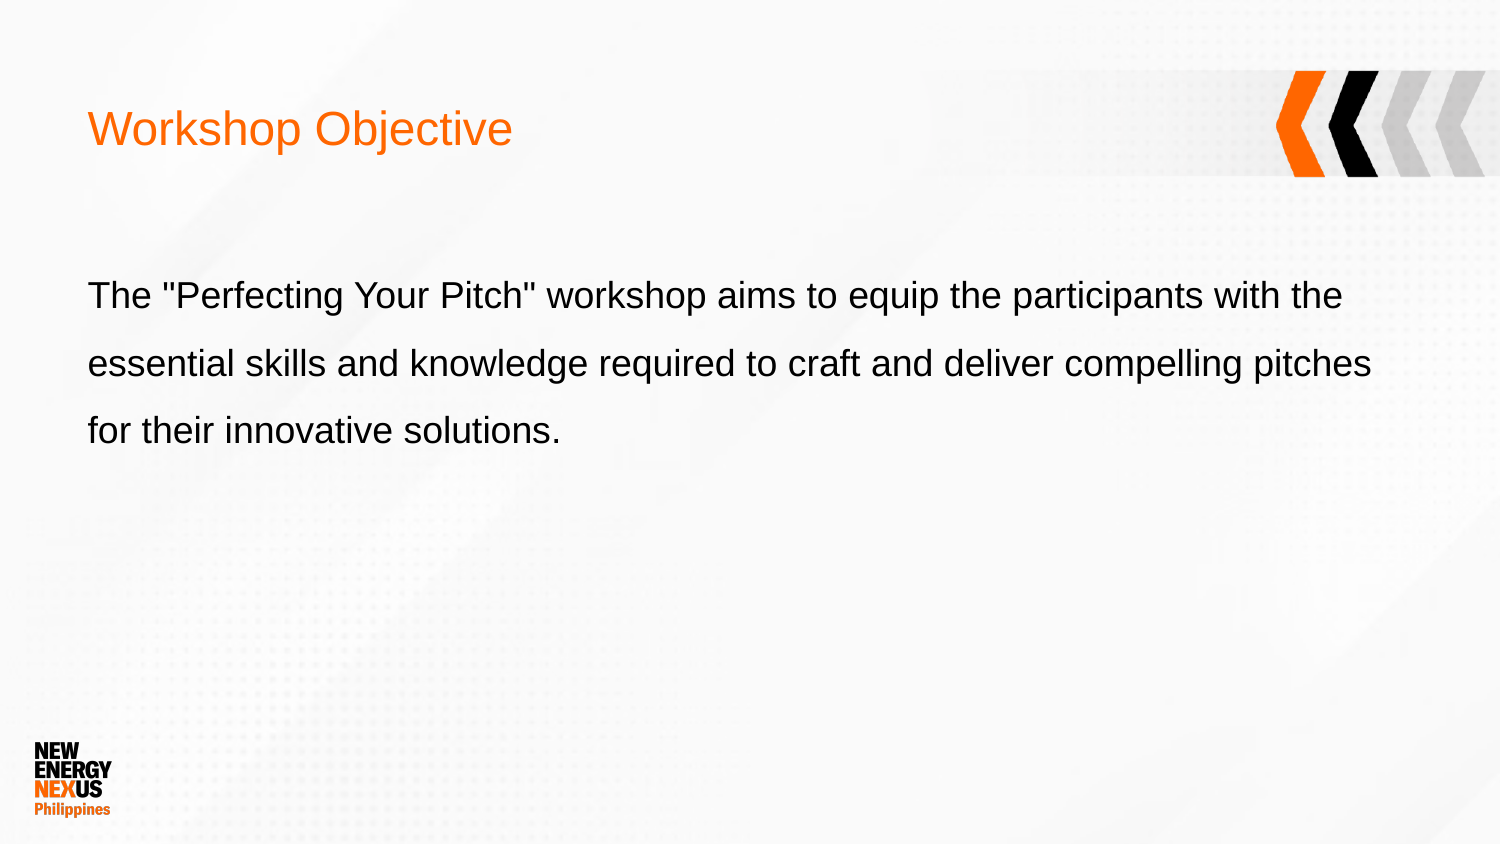

# Workshop Objective
The "Perfecting Your Pitch" workshop aims to equip the participants with the essential skills and knowledge required to craft and deliver compelling pitches for their innovative solutions.